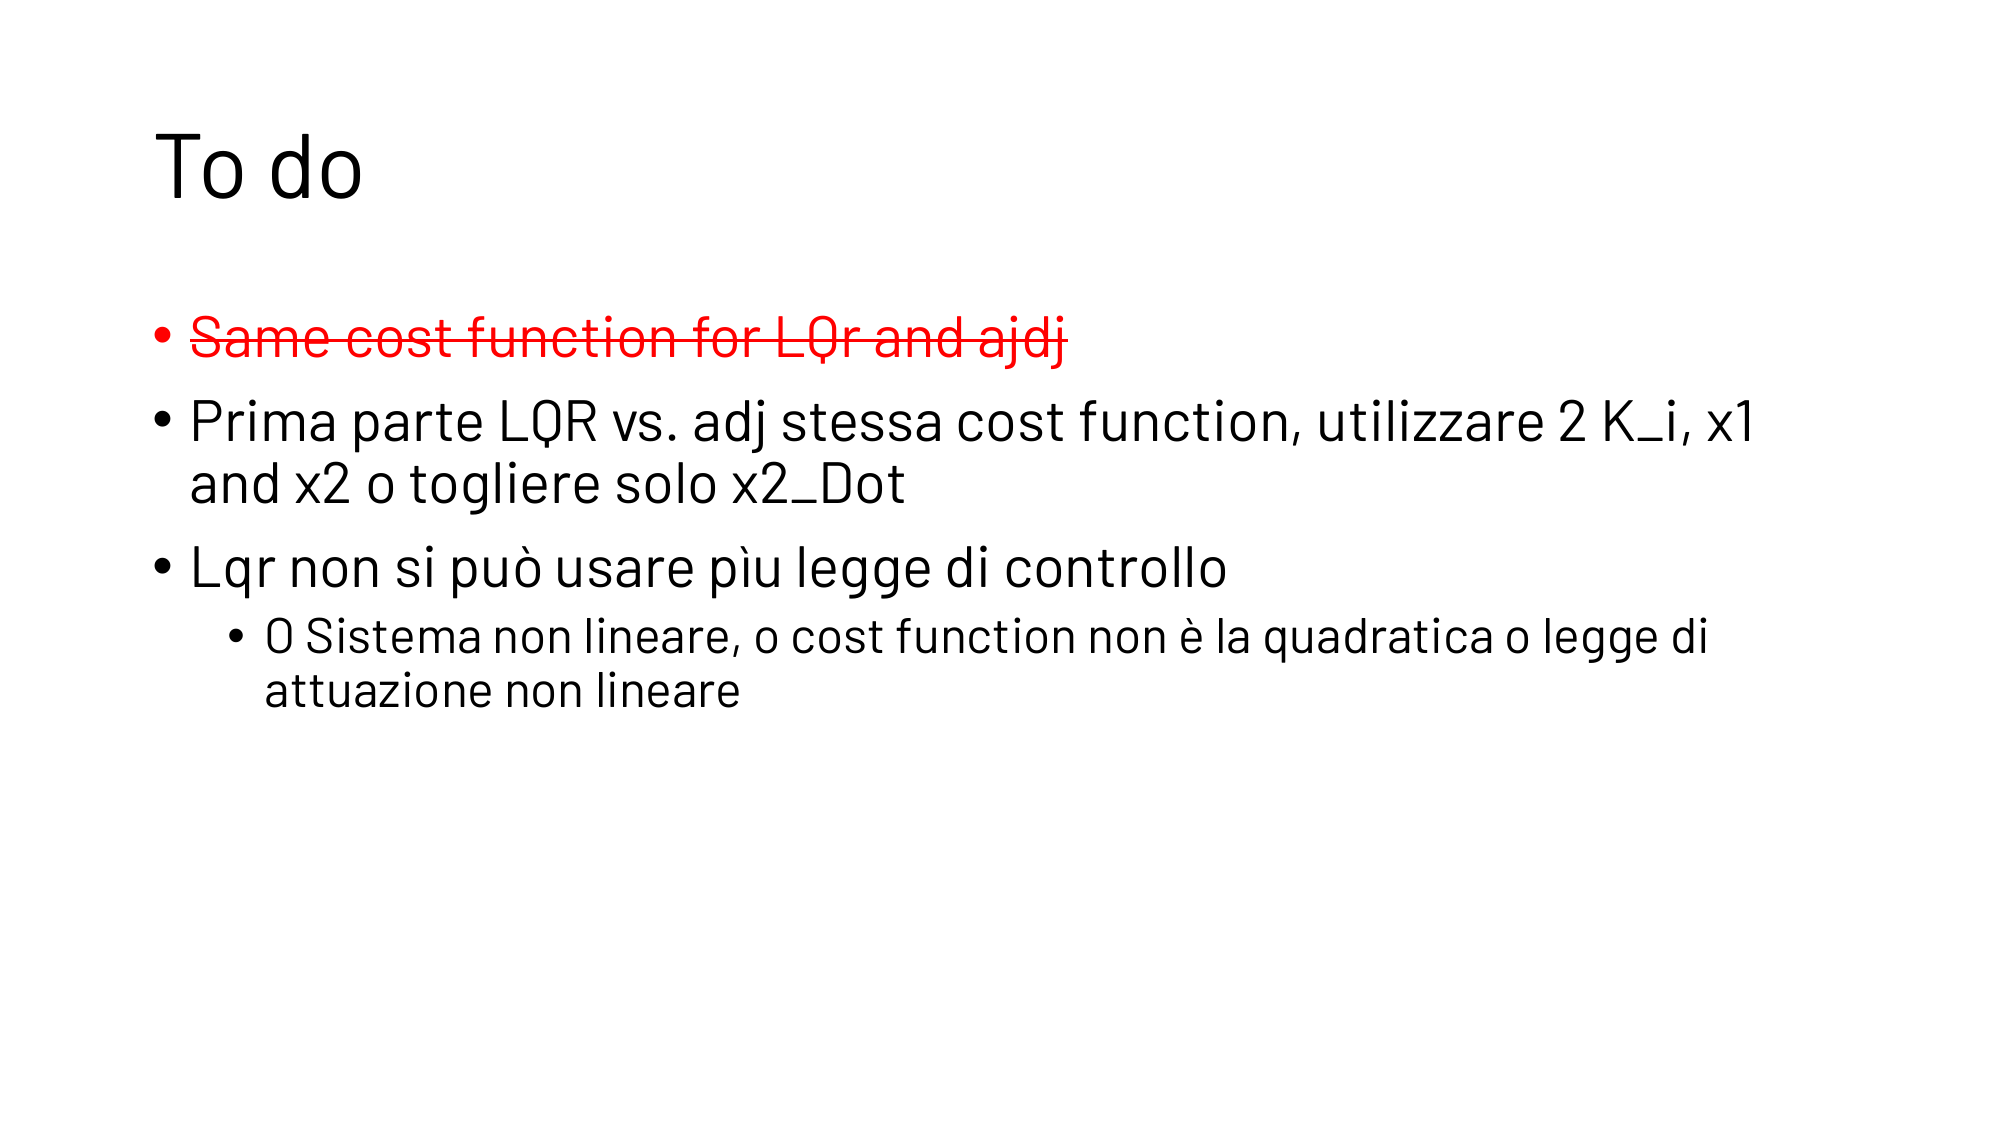

# To do
Same cost function for LQr and ajdj
Prima parte LQR vs. adj stessa cost function, utilizzare 2 K_i, x1 and x2 o togliere solo x2_Dot
Lqr non si può usare pìu legge di controllo
O Sistema non lineare, o cost function non è la quadratica o legge di attuazione non lineare